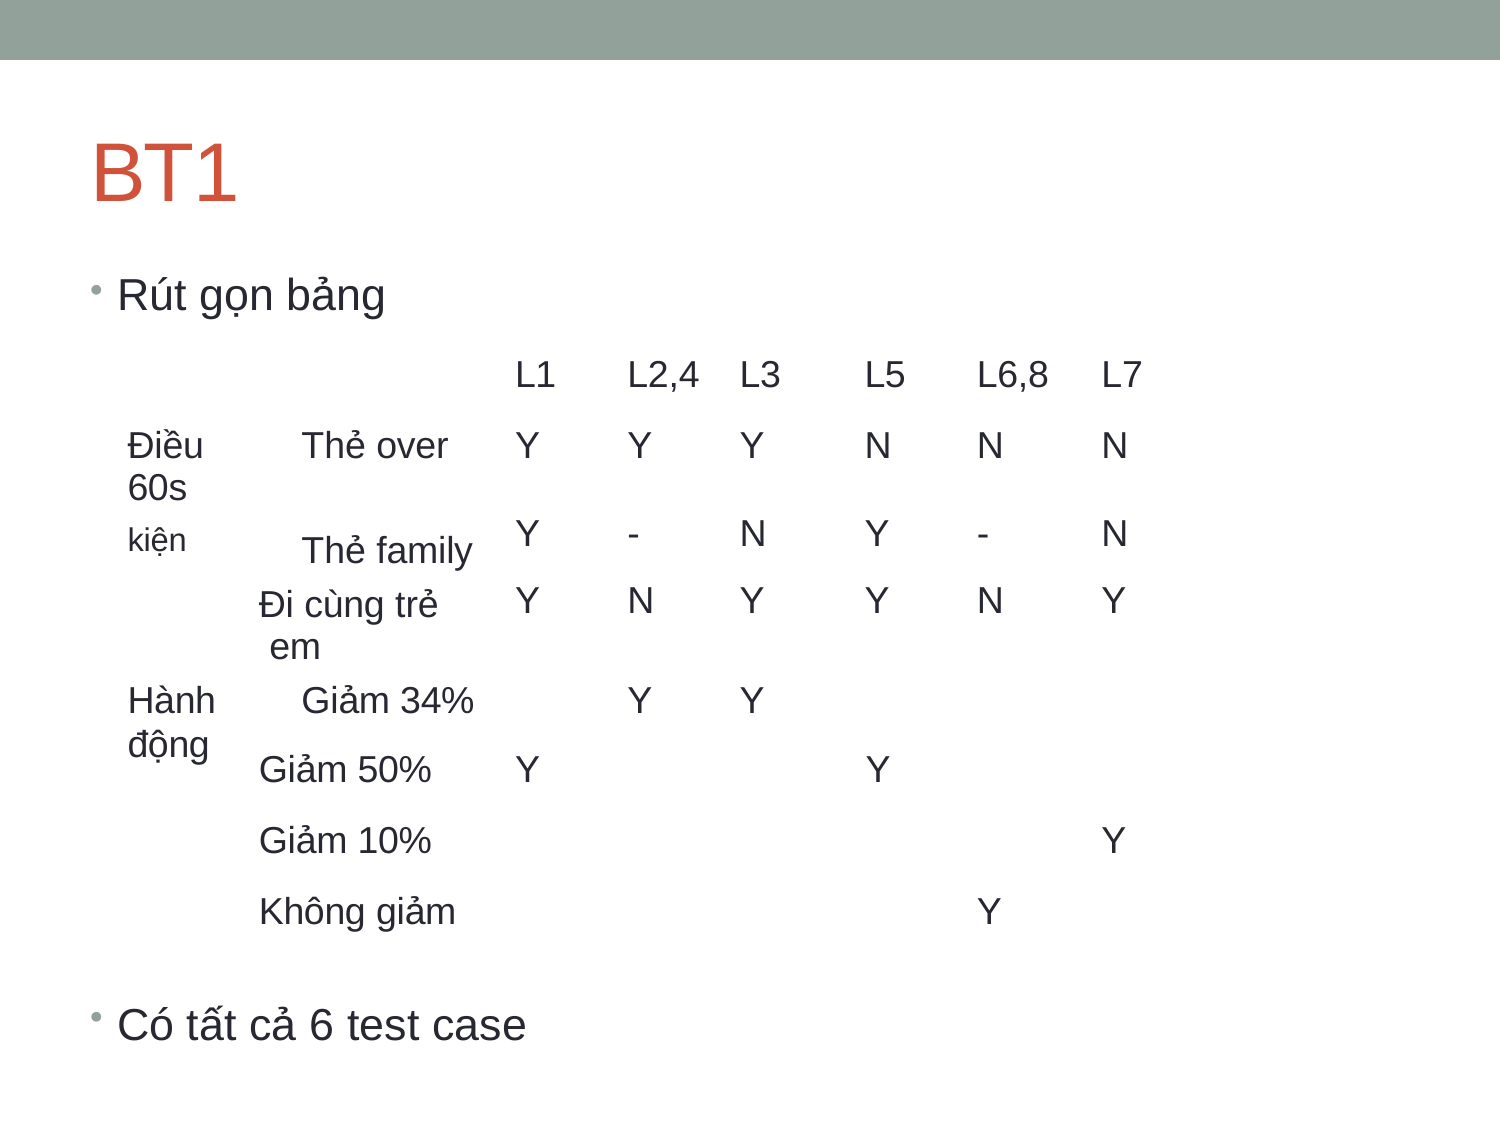

| BT1 |  |  |  |  |  |  |  |
| --- | --- | --- | --- | --- | --- | --- | --- |
| Rút gọn bảng |  |  |  |  |  |  |  |
|  |  | L1 | L2,4 | L3 | L5 | L6,8 | L7 |
| Điều Thẻ over 60s |  | Y | Y | Y | N | N | N |
| kiện Thẻ family |  | Y | - | N | Y | - | N |
| Đi cùng trẻ em |  | Y | N | Y | Y | N | Y |
| Hành Giảm 34% |  |  | Y | Y |  |  |  |
| động | Giảm 50% | Y | Y |  |  |  |  |
|  | Giảm 10% |  |  |  |  |  | Y |
|  | Không giảm |  |  |  |  | Y |  |
Có tất cả 6 test case